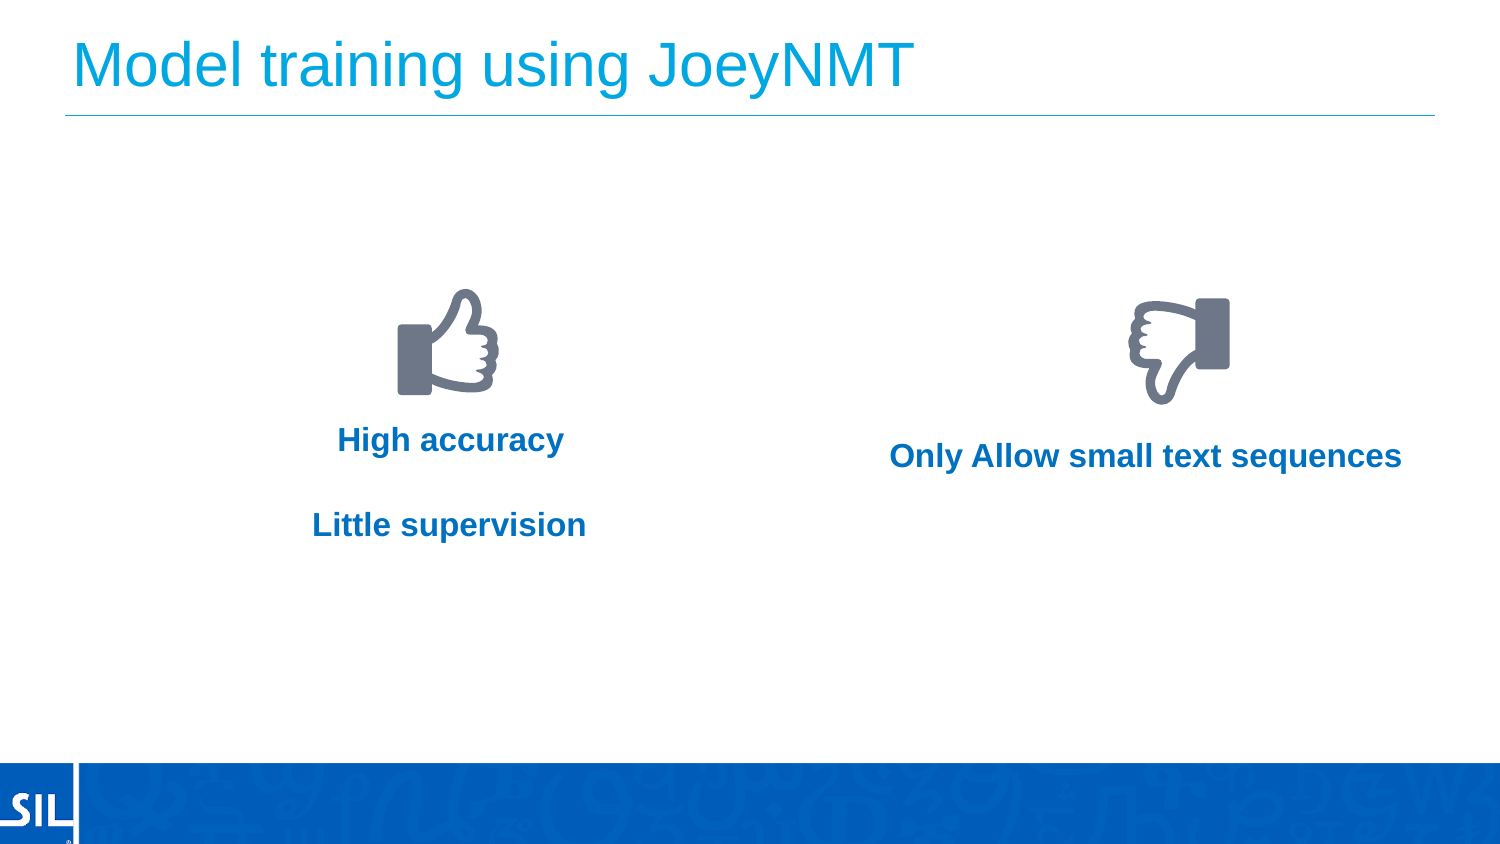

# Model training using JoeyNMT

High accuracy
Only Allow small text sequences
Little supervision